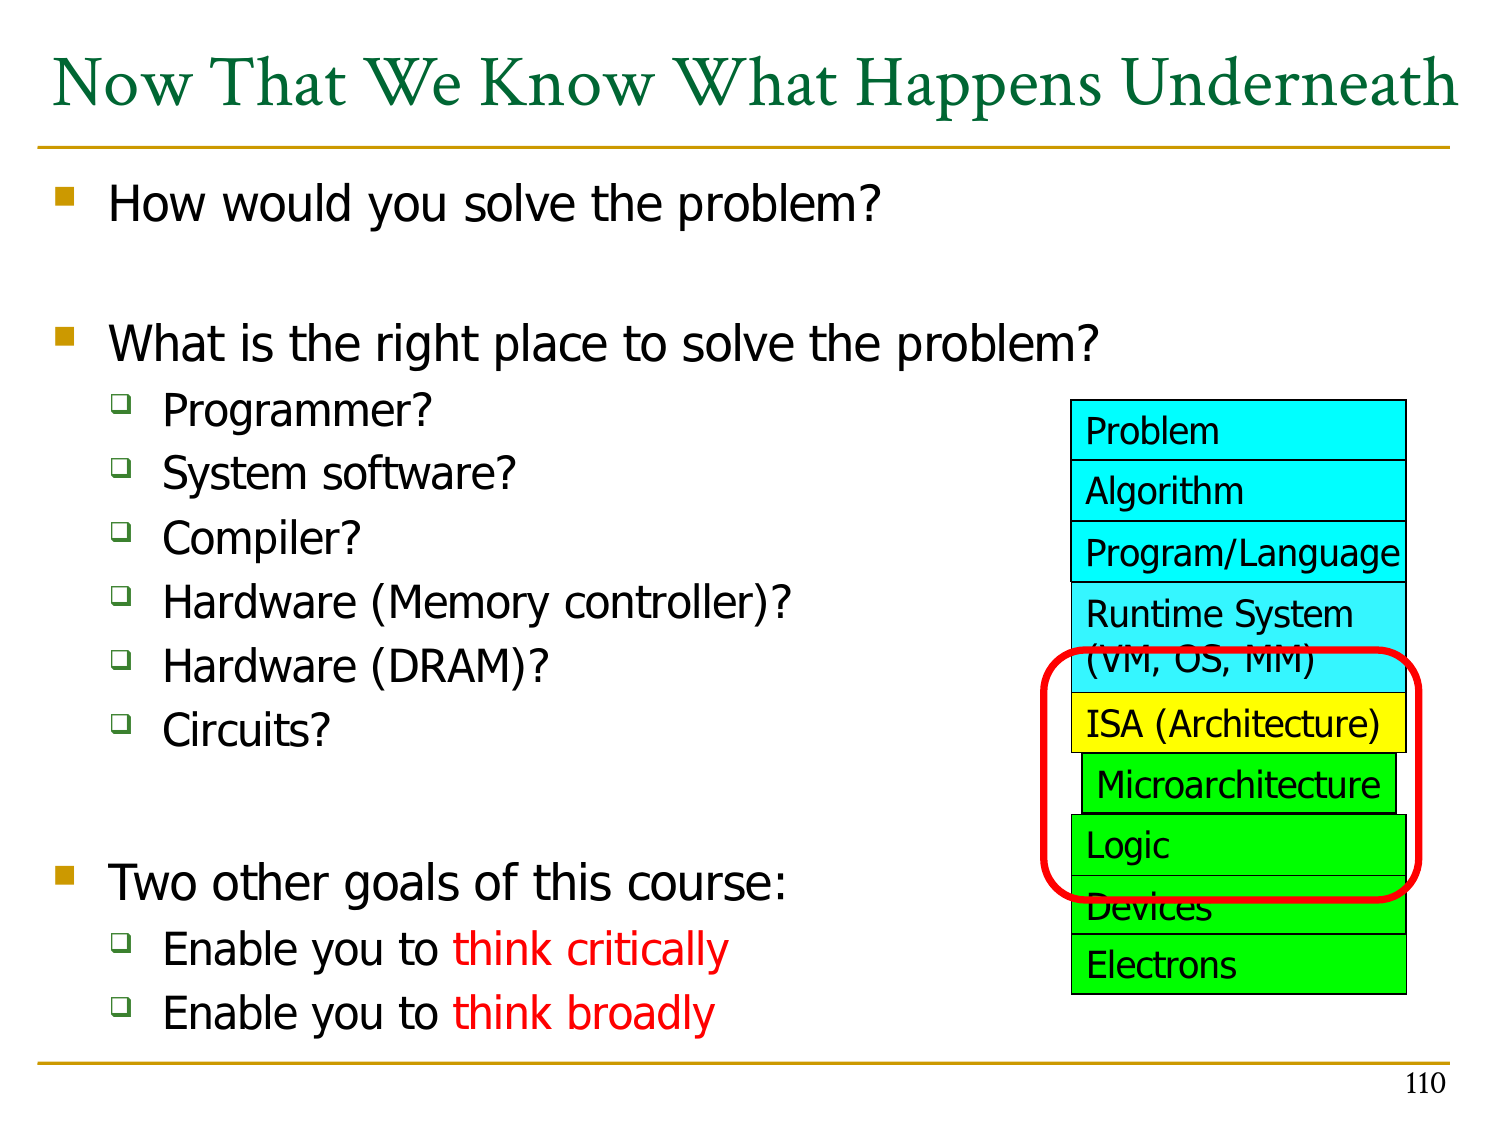

# Now That We Know What Happens Underneath
How would you solve the problem?

What is the right place to solve the problem?
Programmer?
System software?
Compiler?
Hardware (Memory controller)?
Hardware (DRAM)?
Circuits?

Two other goals of this course:
Enable you to think critically
Enable you to think broadly

Problem
Algorithm
Program/Language
Runtime System
(VM, OS, MM)

ISA (Architecture)
Microarchitecture
Logic

Devices
Electrons
110